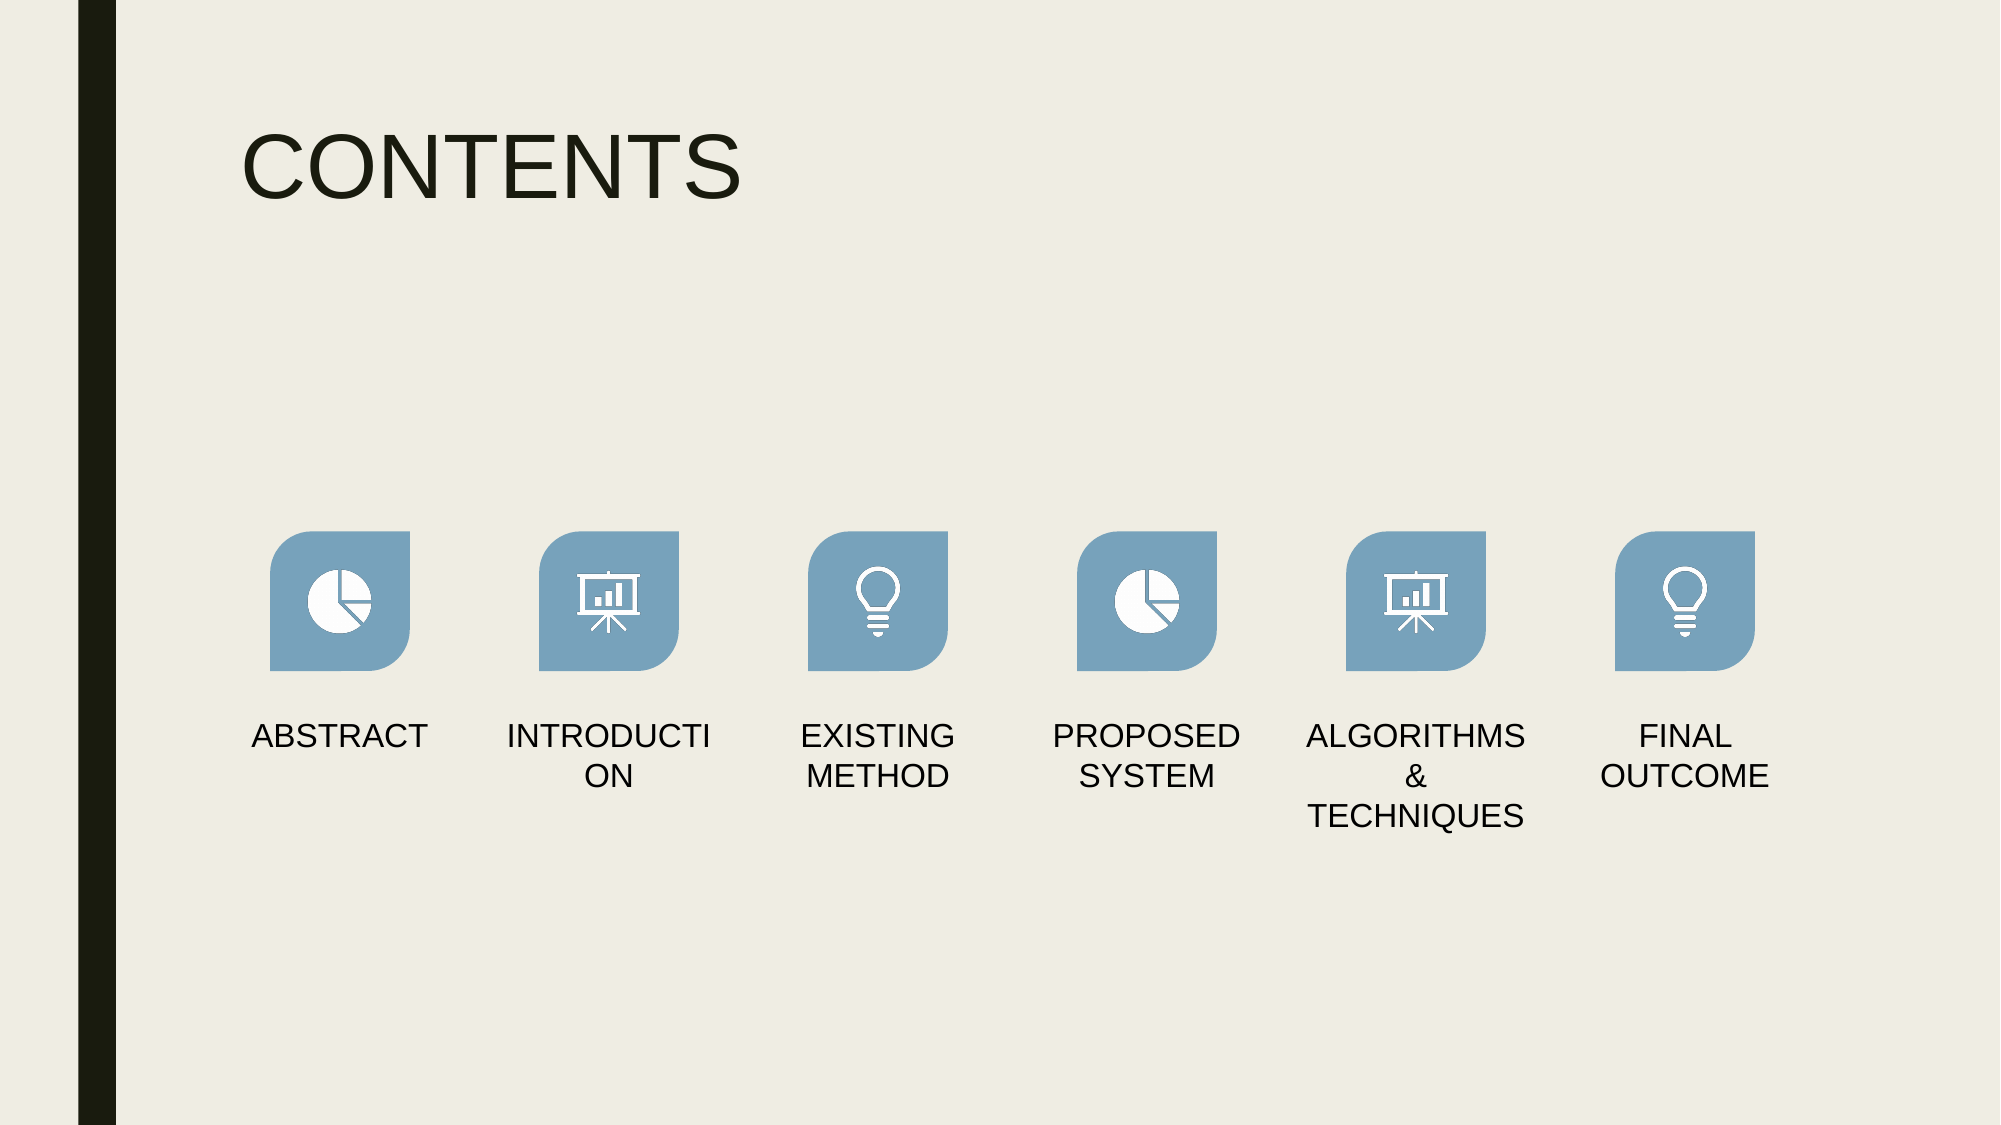

# CONTENTS
ABSTRACT
INTRODUCTION
EXISTING METHOD
PROPOSED SYSTEM
ALGORITHMS & TECHNIQUES
FINAL OUTCOME